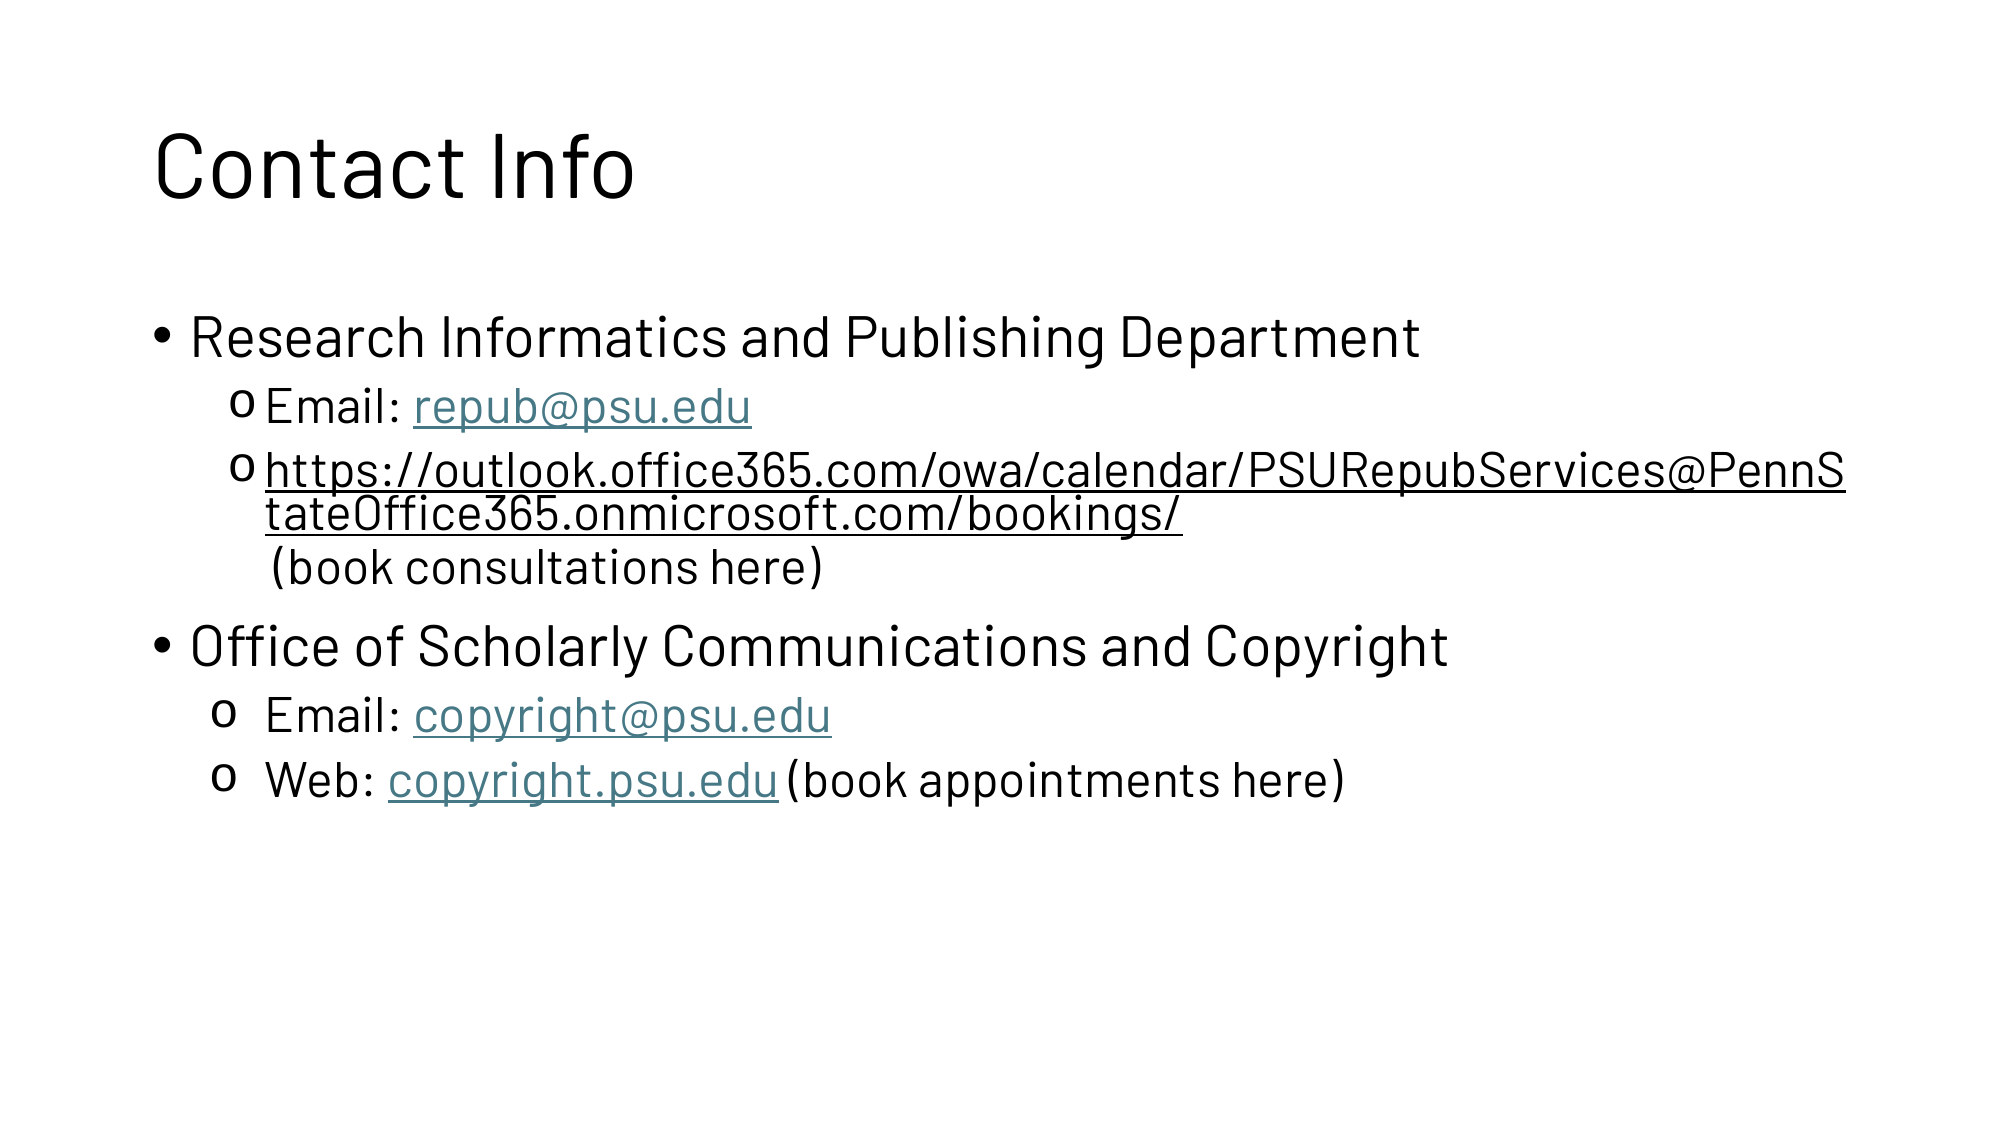

# Contact Info
Research Informatics and Publishing Department
Email: repub@psu.edu
https://outlook.office365.com/owa/calendar/PSURepubServices@PennStateOffice365.onmicrosoft.com/bookings/ (book consultations here)
Office of Scholarly Communications and Copyright
Email: copyright@psu.edu
Web: copyright.psu.edu (book appointments here)